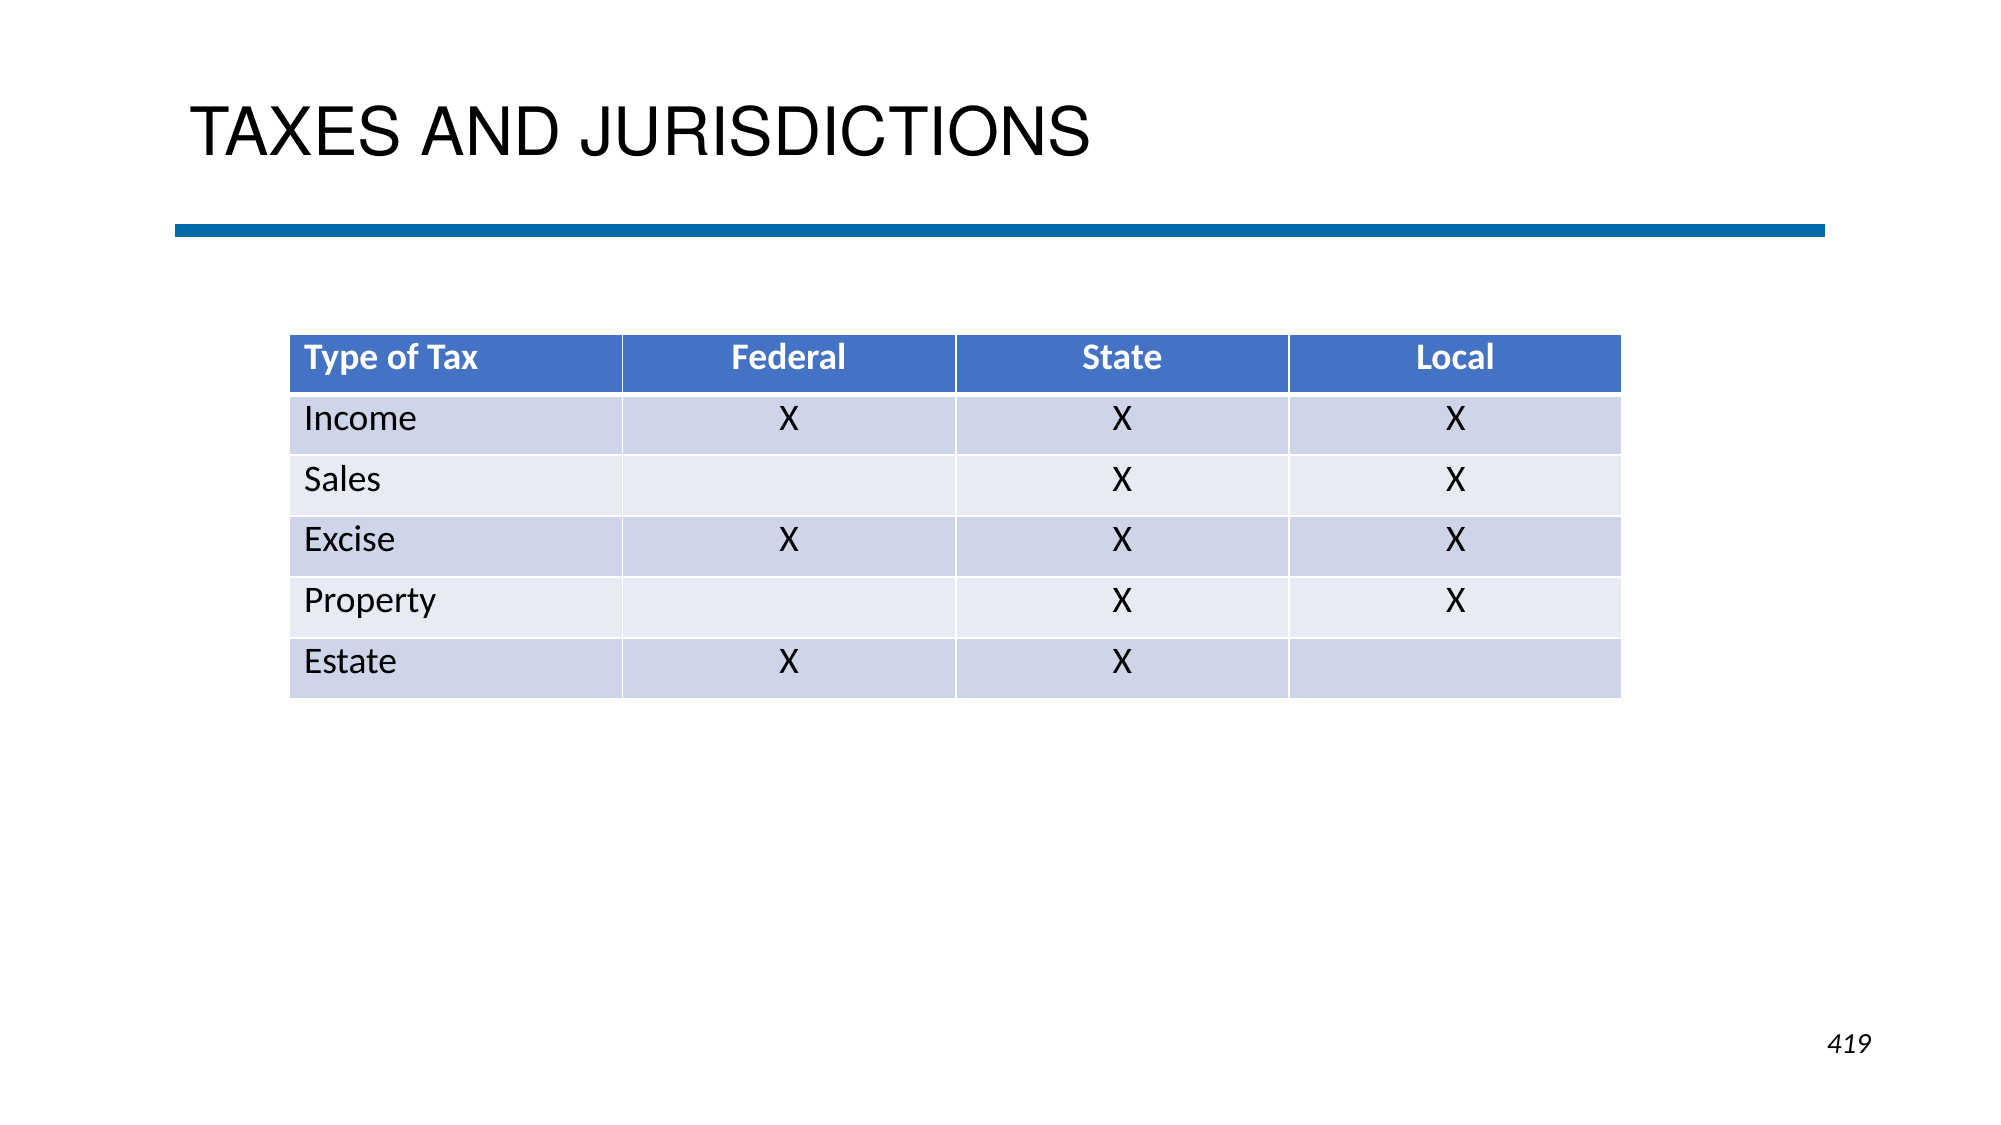

# TAXES AND JURISDICTIONS
| Type of Tax | Federal | State | Local |
| --- | --- | --- | --- |
| Income | X | X | X |
| Sales |  | X | X |
| Excise | X | X | X |
| Property |  | X | X |
| Estate | X | X |  |